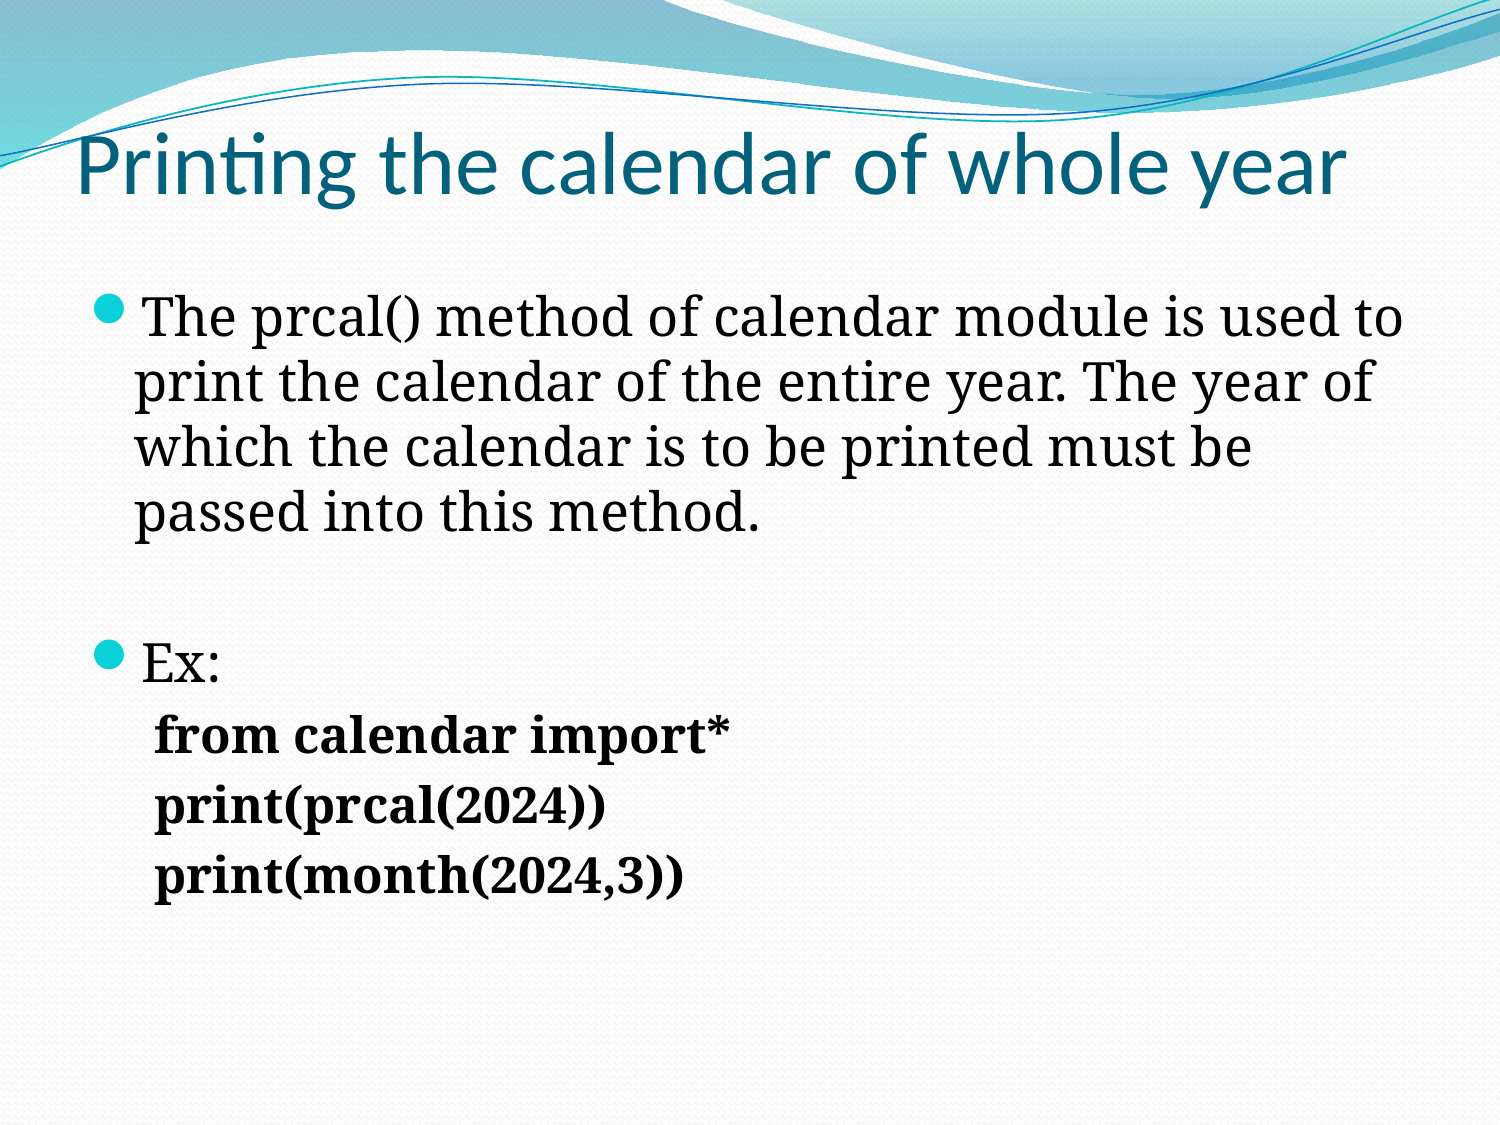

# Printing the calendar of whole year
The prcal() method of calendar module is used to print the calendar of the entire year. The year of which the calendar is to be printed must be passed into this method.

Ex:
from calendar import*
print(prcal(2024))
print(month(2024,3))